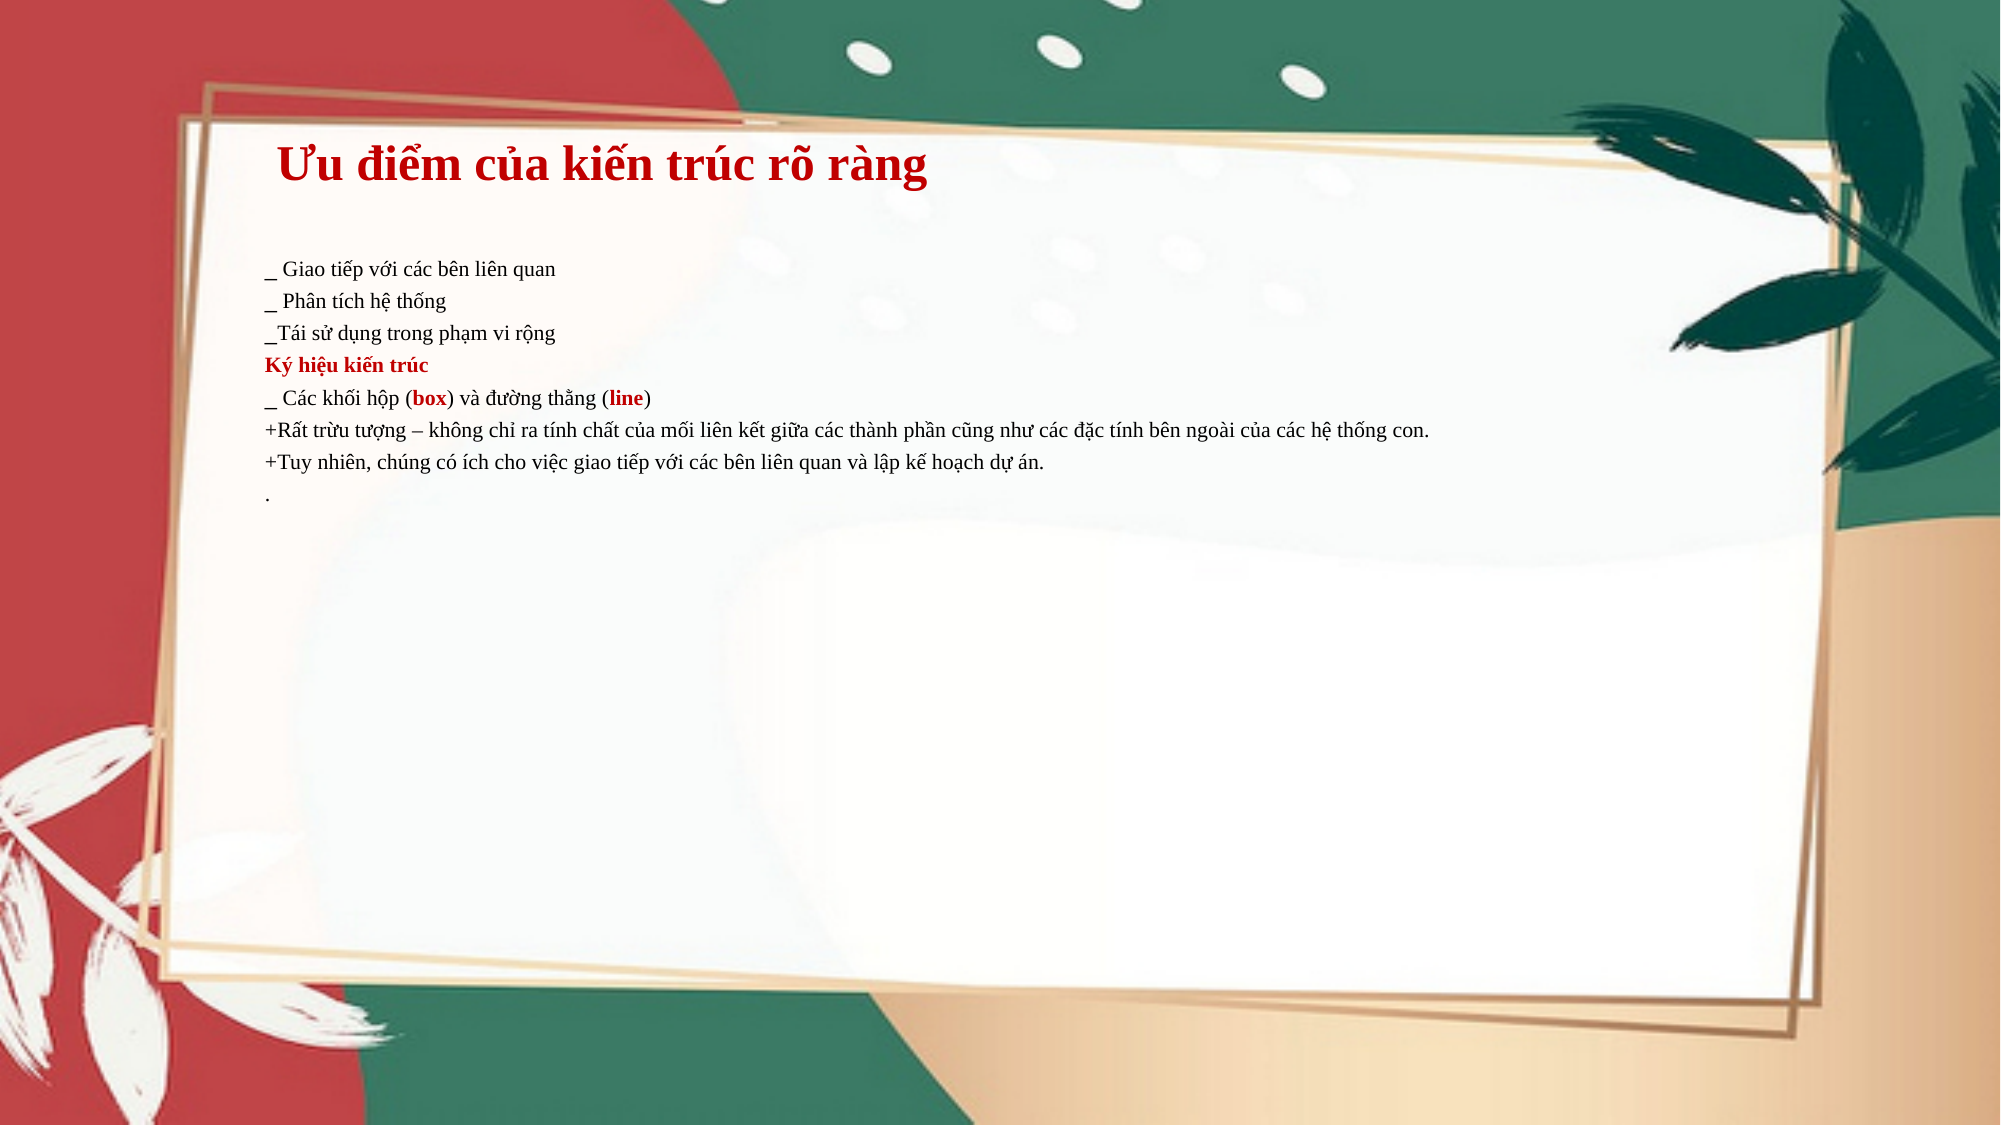

# Ưu điểm của kiến trúc rõ ràng
_ Giao tiếp với các bên liên quan
_ Phân tích hệ thống
_Tái sử dụng trong phạm vi rộng
Ký hiệu kiến trúc
_ Các khối hộp (box) và đường thằng (line)
+Rất trừu tượng – không chỉ ra tính chất của mối liên kết giữa các thành phần cũng như các đặc tính bên ngoài của các hệ thống con.
+Tuy nhiên, chúng có ích cho việc giao tiếp với các bên liên quan và lập kế hoạch dự án.
.